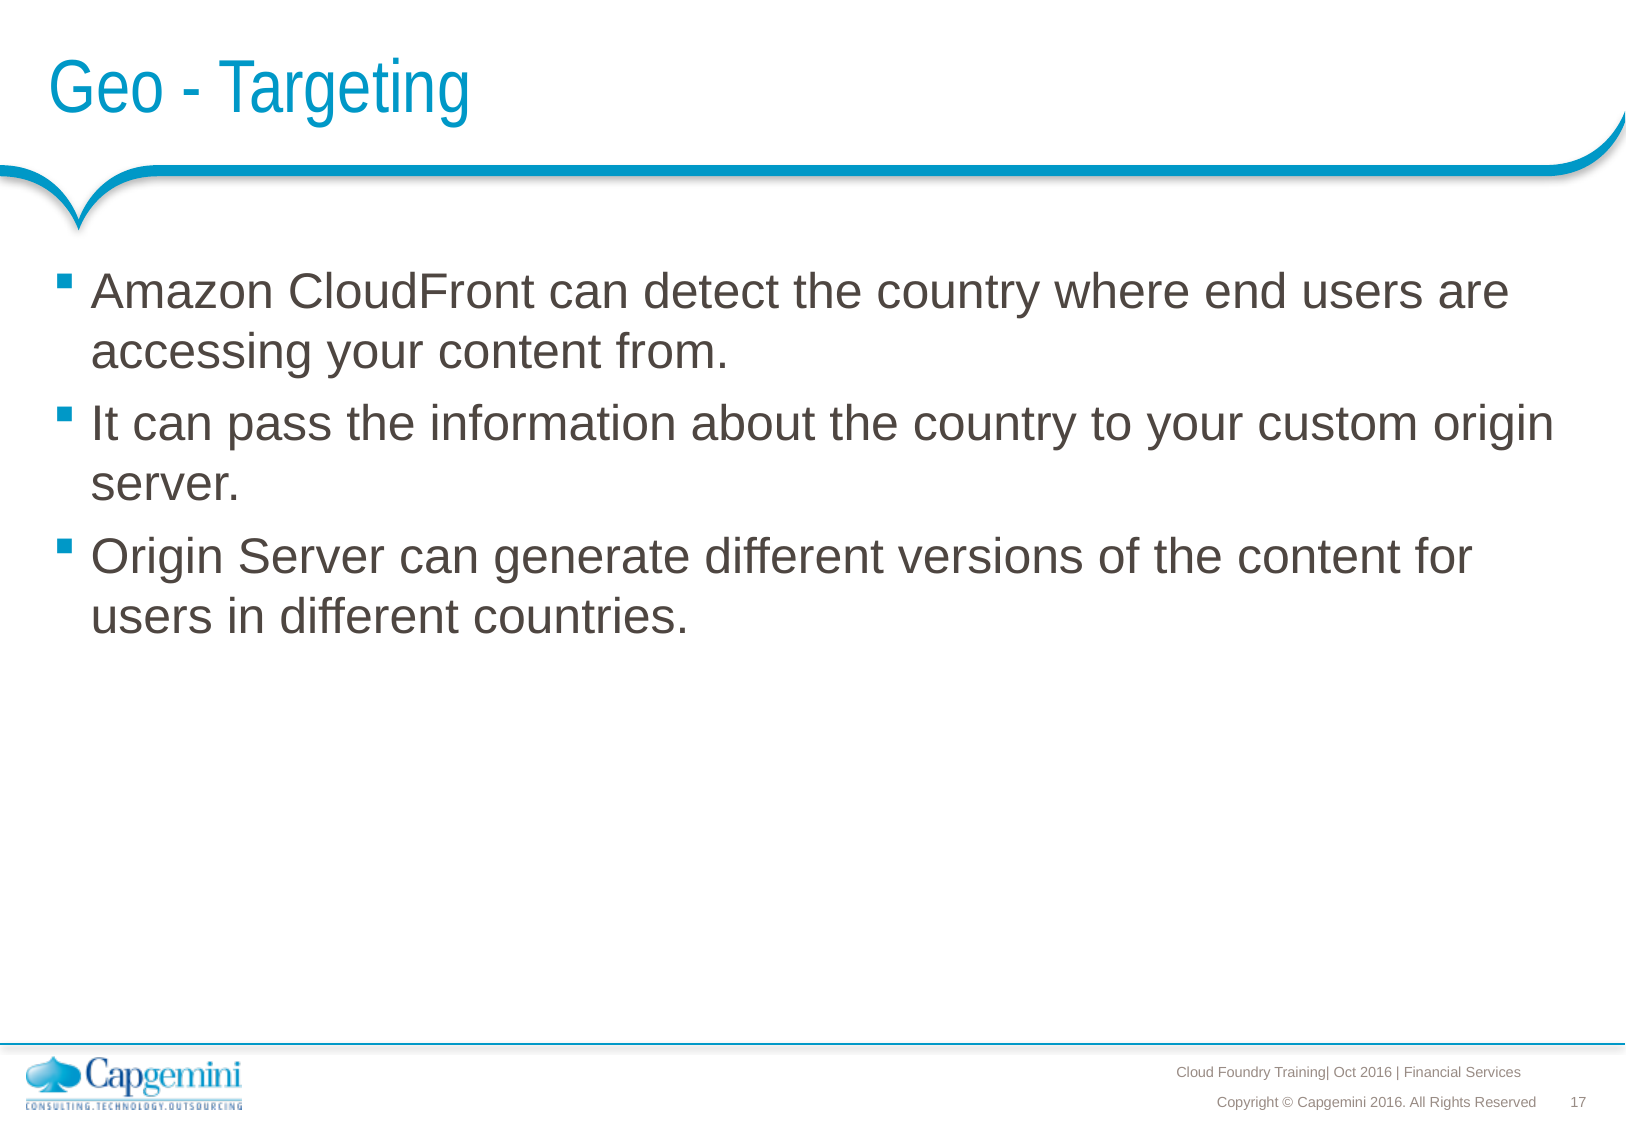

# Geo - Targeting
Amazon CloudFront can detect the country where end users are accessing your content from.
It can pass the information about the country to your custom origin server.
Origin Server can generate different versions of the content for users in different countries.